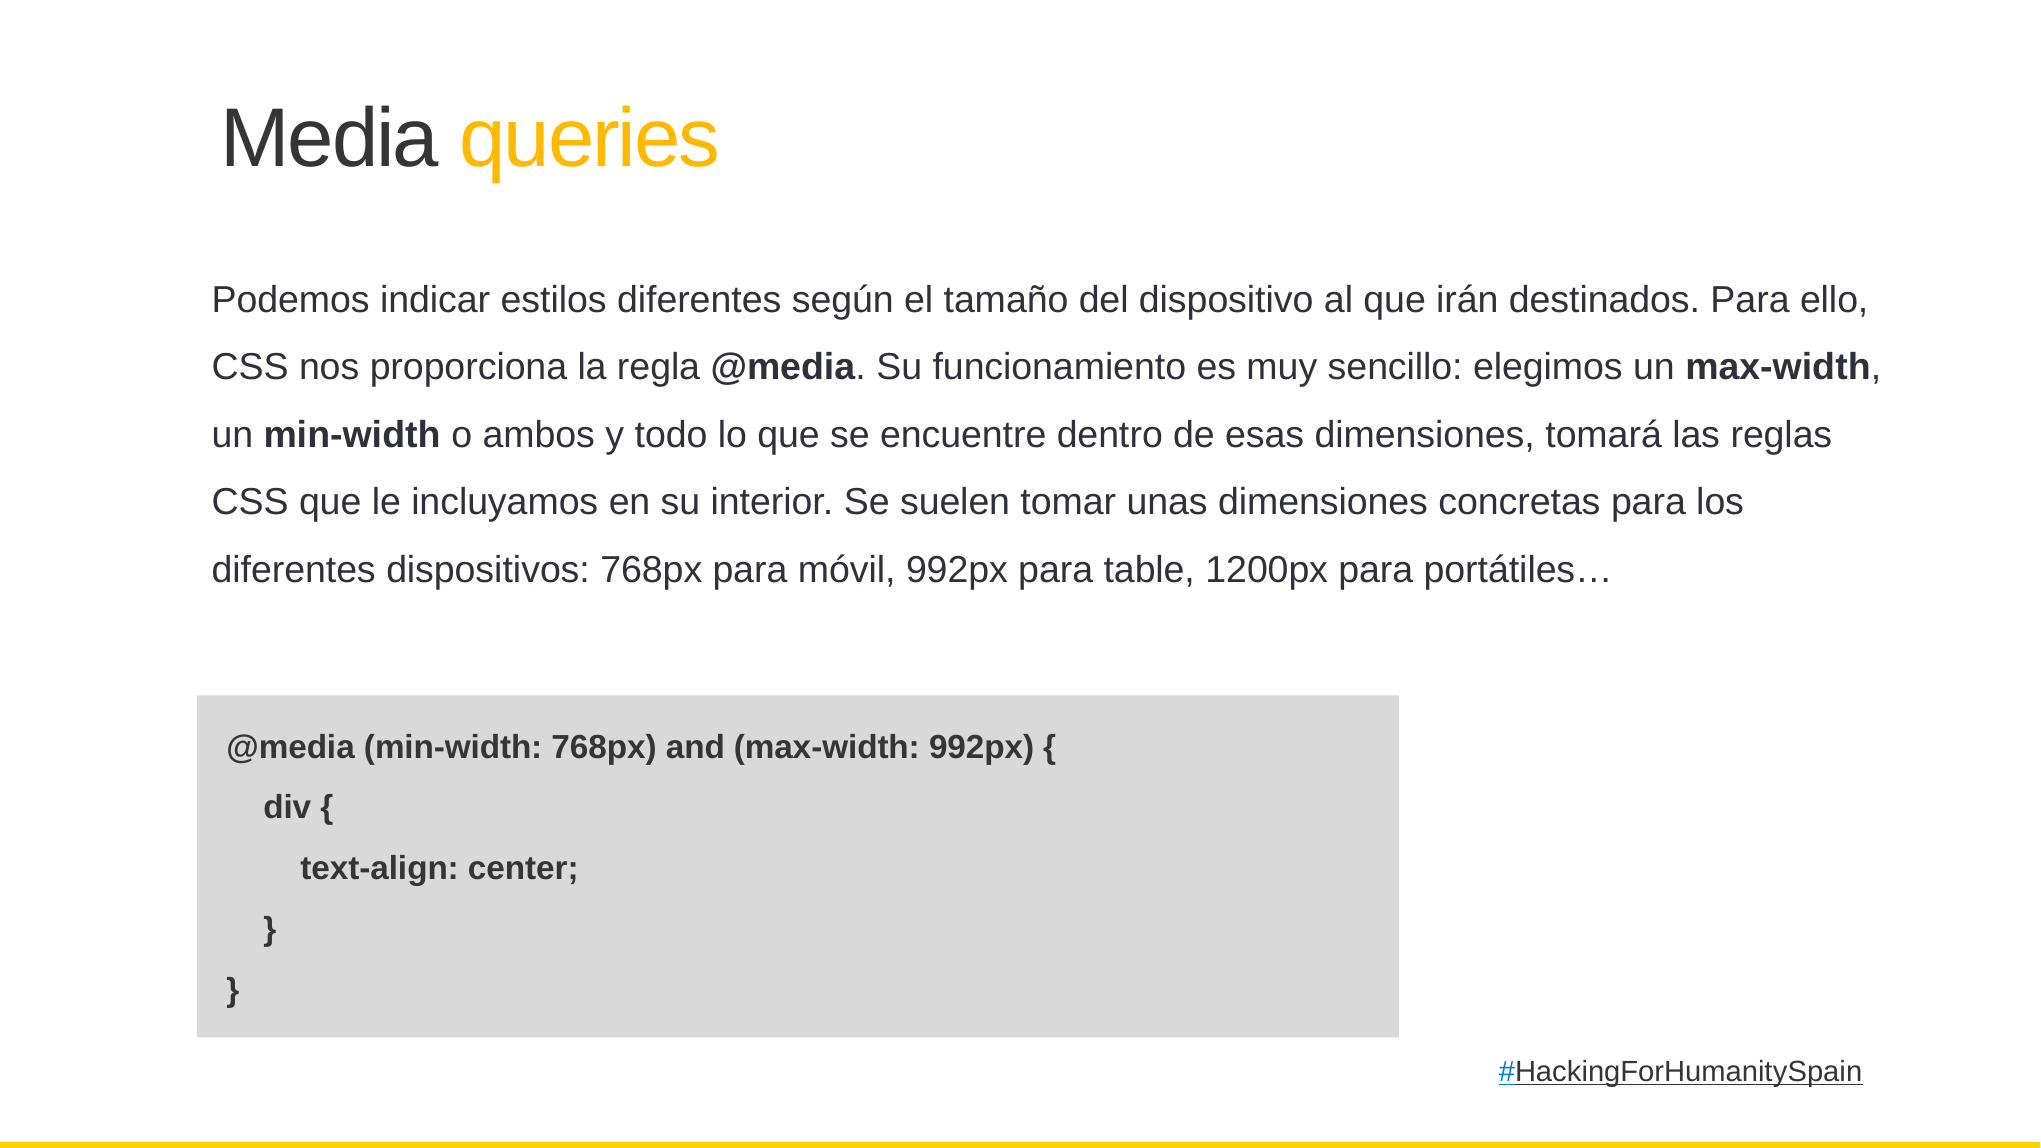

Media queries
Podemos indicar estilos diferentes según el tamaño del dispositivo al que irán destinados. Para ello, CSS nos proporciona la regla @media. Su funcionamiento es muy sencillo: elegimos un max-width, un min-width o ambos y todo lo que se encuentre dentro de esas dimensiones, tomará las reglas CSS que le incluyamos en su interior. Se suelen tomar unas dimensiones concretas para los diferentes dispositivos: 768px para móvil, 992px para table, 1200px para portátiles…
@media (min-width: 768px) and (max-width: 992px) {
    div {
        text-align: center;
    }
}
#HackingForHumanitySpain